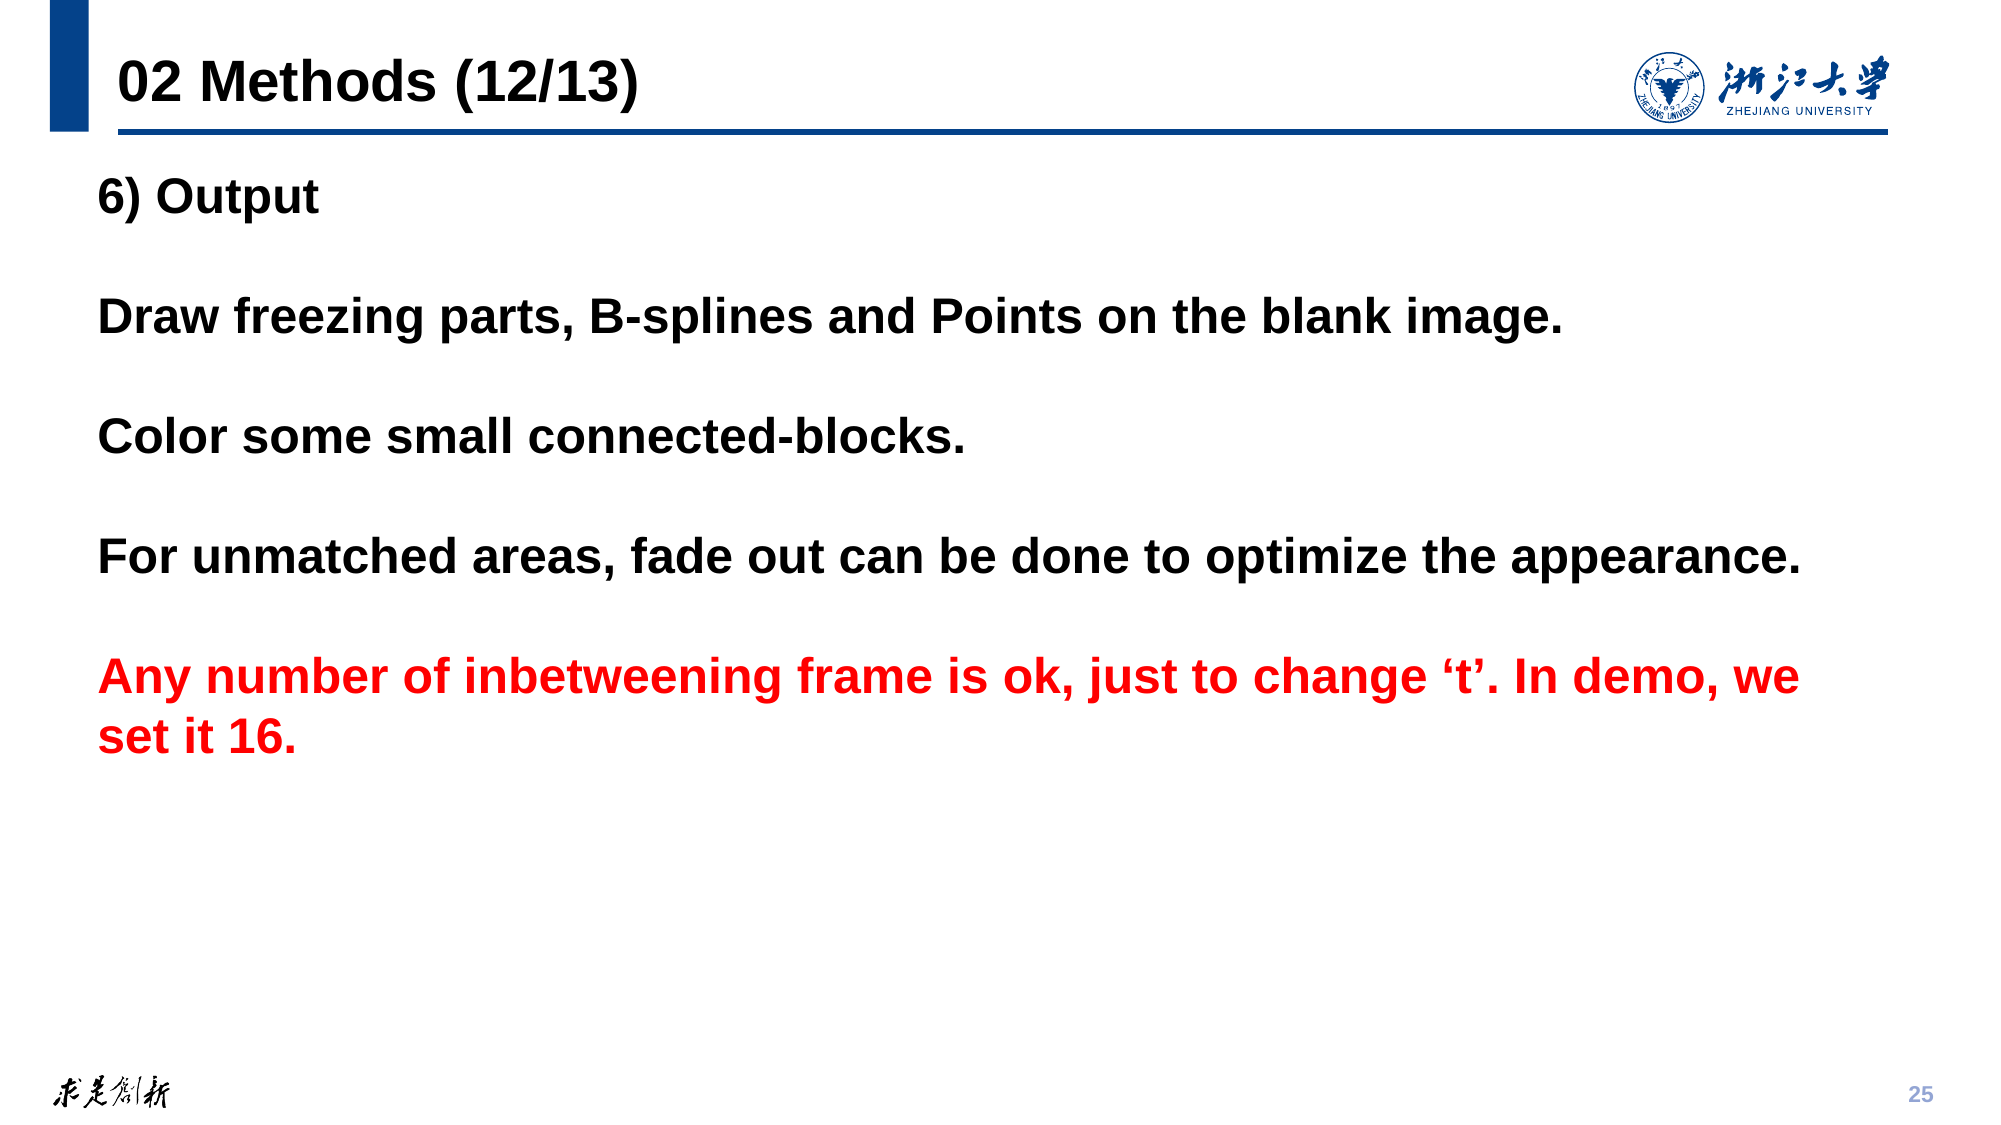

# 02 Methods (12/13)
6) Output

Draw freezing parts, B-splines and Points on the blank image.

Color some small connected-blocks.

For unmatched areas, fade out can be done to optimize the appearance.

Any number of inbetweening frame is ok, just to change ‘t’. In demo, we set it 16.

25